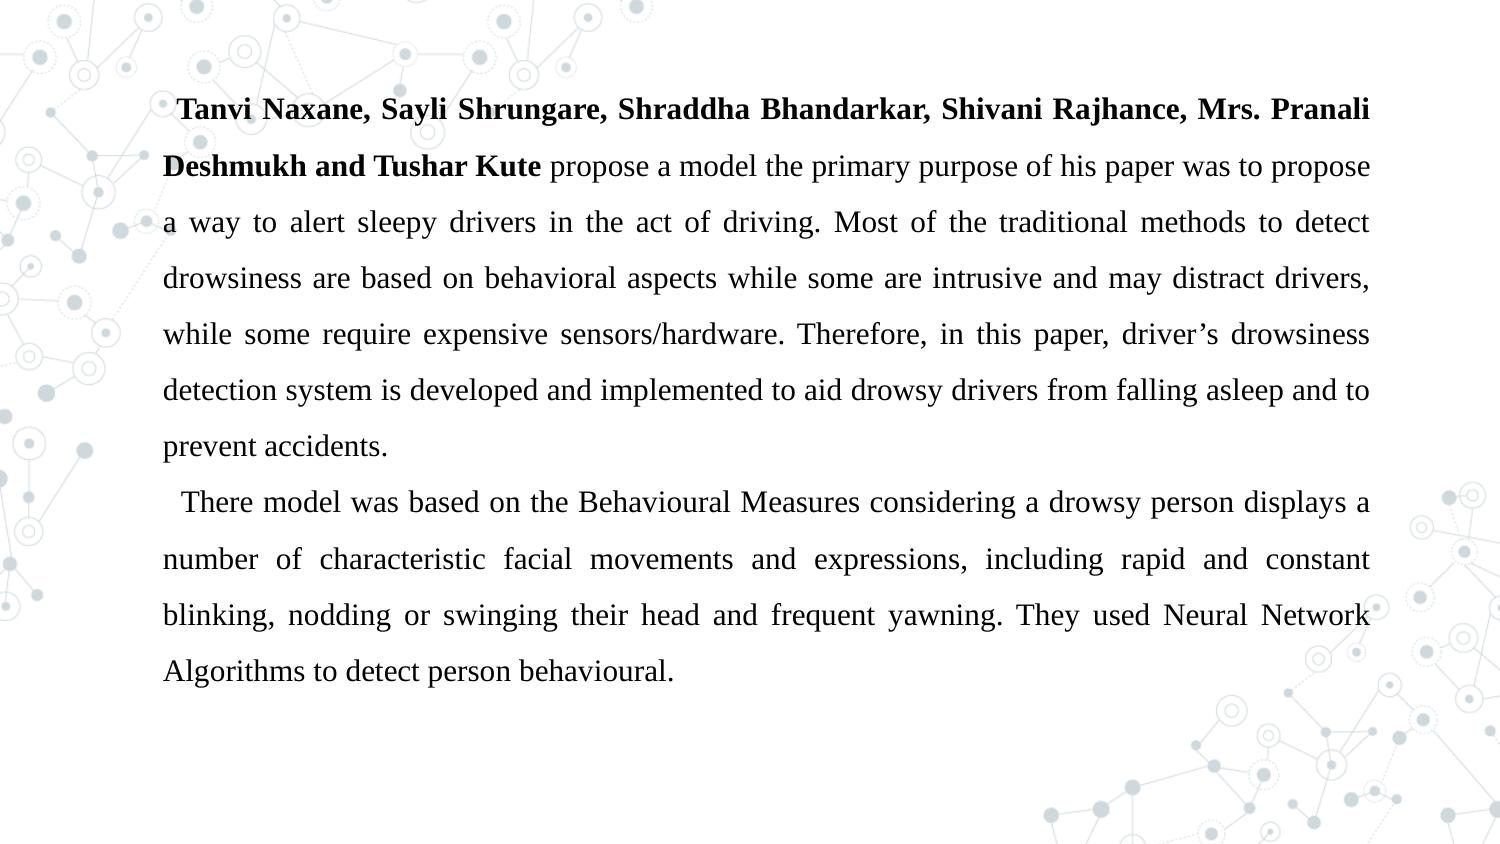

Tanvi Naxane, Sayli Shrungare, Shraddha Bhandarkar, Shivani Rajhance, Mrs. Pranali Deshmukh and Tushar Kute propose a model the primary purpose of his paper was to propose a way to alert sleepy drivers in the act of driving. Most of the traditional methods to detect drowsiness are based on behavioral aspects while some are intrusive and may distract drivers, while some require expensive sensors/hardware. Therefore, in this paper, driver’s drowsiness detection system is developed and implemented to aid drowsy drivers from falling asleep and to prevent accidents.
         There model was based on the Behavioural Measures considering a drowsy person displays a number of characteristic facial movements and expressions, including rapid and constant blinking, nodding or swinging their head and frequent yawning. They used Neural Network Algorithms to detect person behavioural.